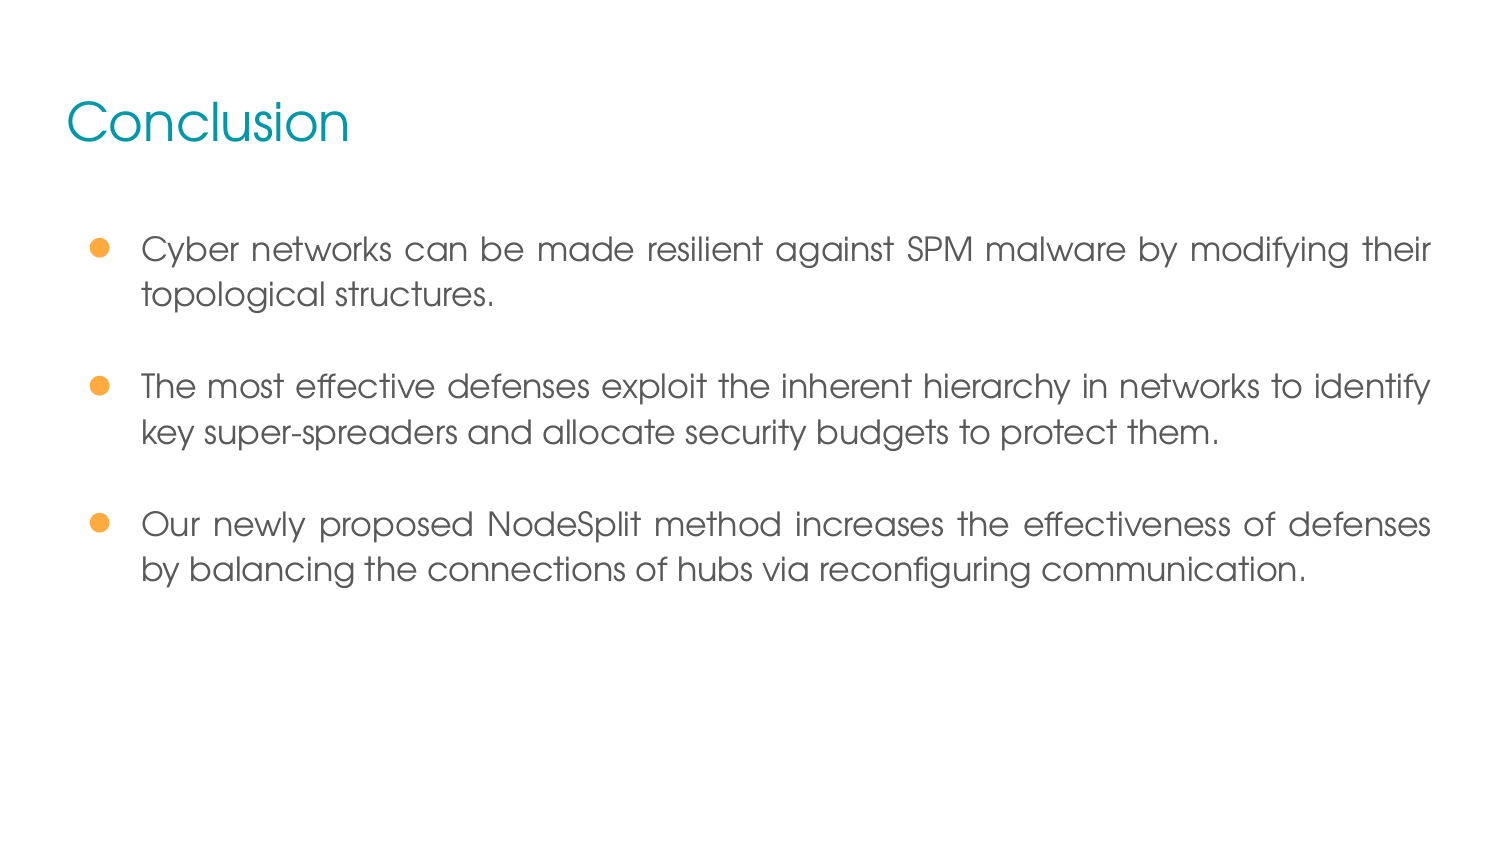

# Conclusion

Cyber networks can be made resilient against SPM malware by modifying their topological structures.

The most effective defenses exploit the inherent hierarchy in networks to identify key super-spreaders and allocate security budgets to protect them.

Our newly proposed NodeSplit method increases the effectiveness of defenses by balancing the connections of hubs via reconfiguring communication.